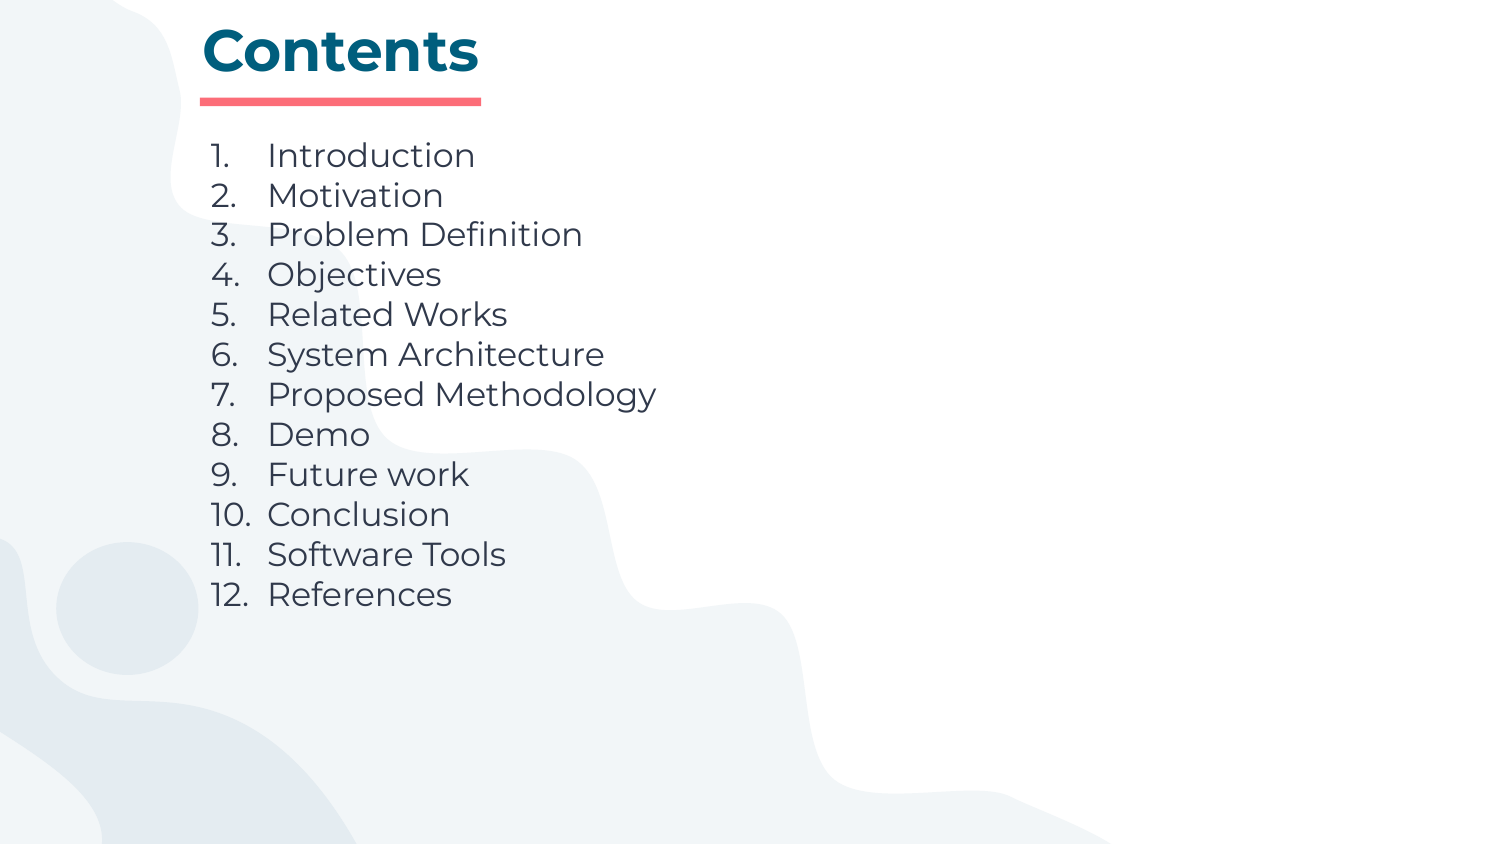

# Contents

Introduction
Motivation
Problem Definition
Objectives
Related Works
System Architecture
Proposed Methodology
Demo
Future work
Conclusion
Software Tools
References